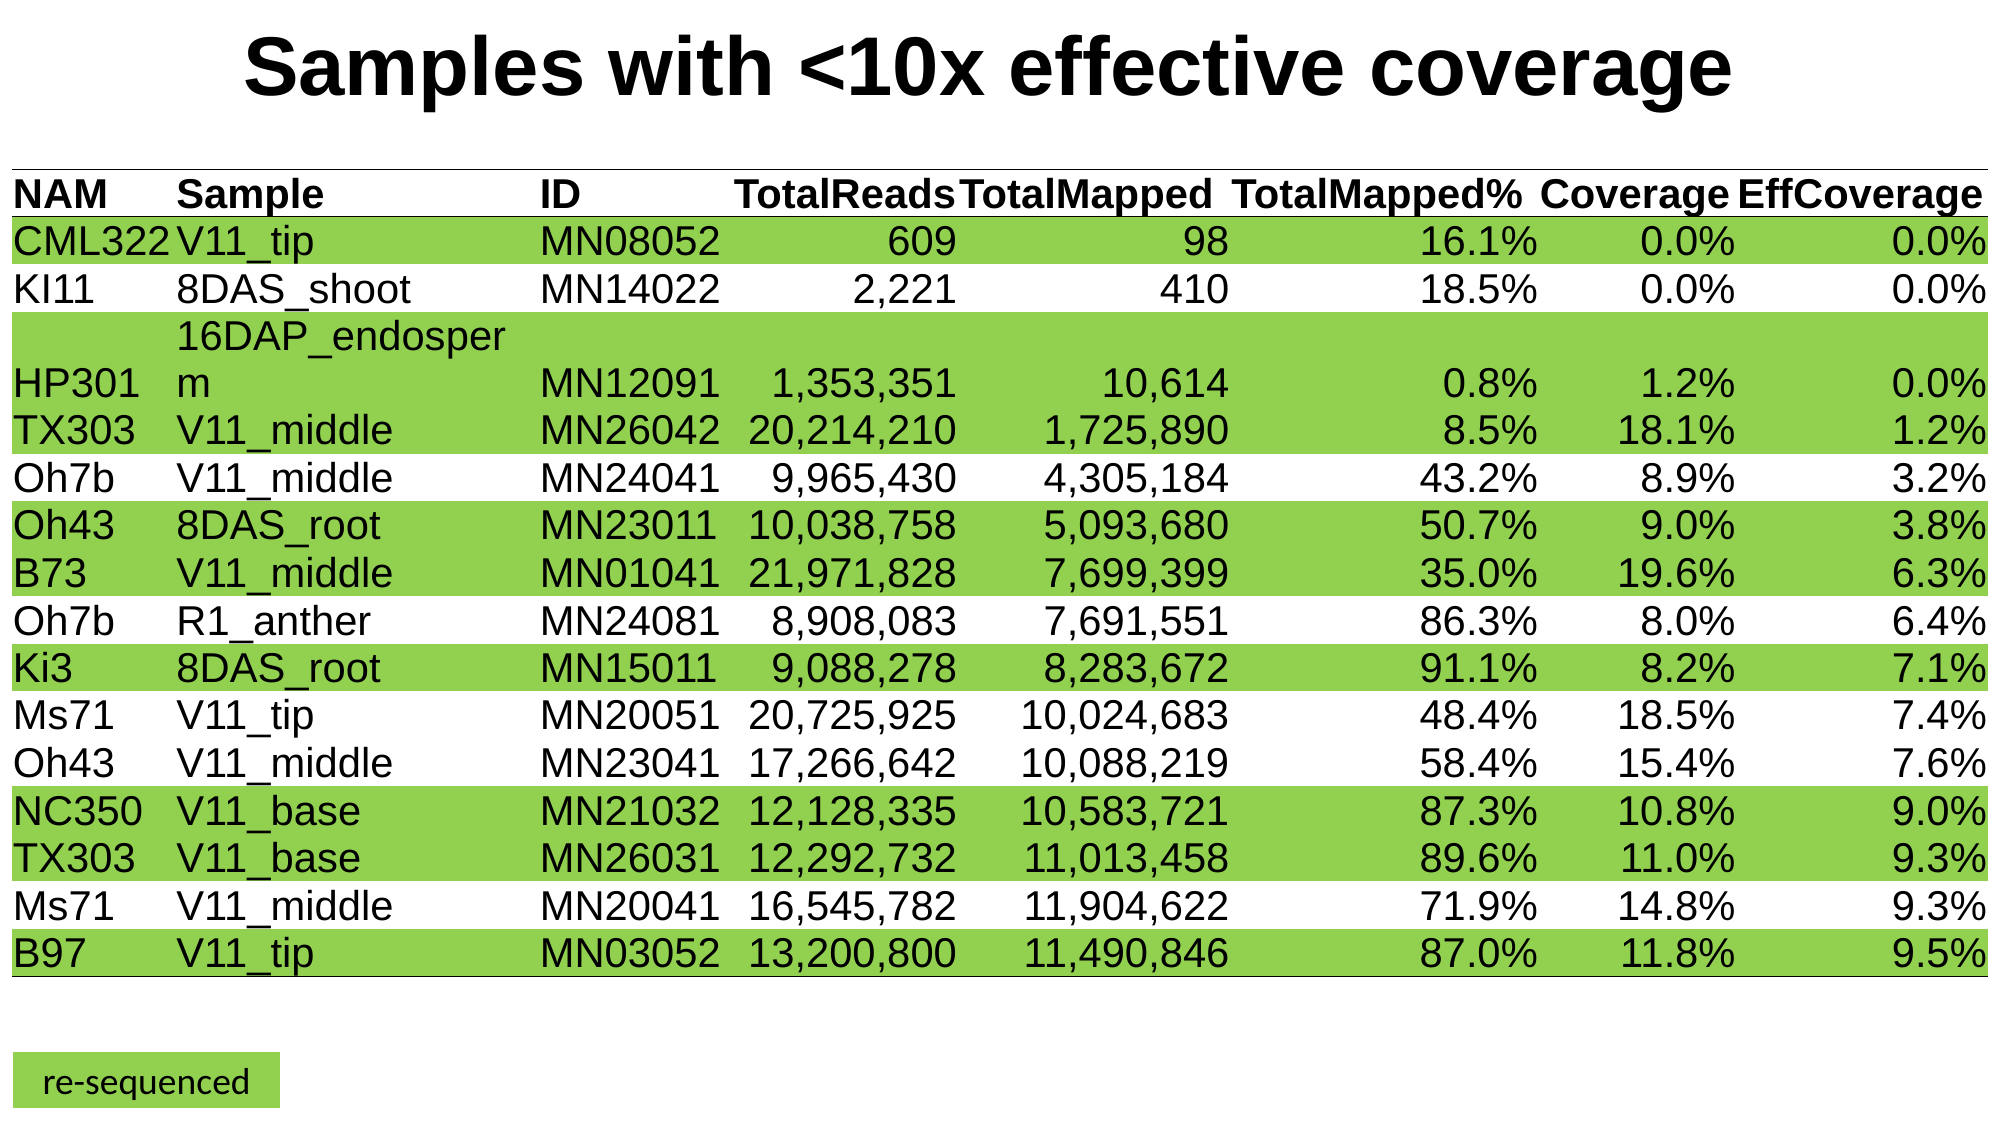

# Samples with <10x effective coverage
| NAM | Sample | ID | TotalReads | TotalMapped | TotalMapped% | Coverage | EffCoverage |
| --- | --- | --- | --- | --- | --- | --- | --- |
| CML322 | V11\_tip | MN08052 | 609 | 98 | 16.1% | 0.0% | 0.0% |
| KI11 | 8DAS\_shoot | MN14022 | 2,221 | 410 | 18.5% | 0.0% | 0.0% |
| HP301 | 16DAP\_endosperm | MN12091 | 1,353,351 | 10,614 | 0.8% | 1.2% | 0.0% |
| TX303 | V11\_middle | MN26042 | 20,214,210 | 1,725,890 | 8.5% | 18.1% | 1.2% |
| Oh7b | V11\_middle | MN24041 | 9,965,430 | 4,305,184 | 43.2% | 8.9% | 3.2% |
| Oh43 | 8DAS\_root | MN23011 | 10,038,758 | 5,093,680 | 50.7% | 9.0% | 3.8% |
| B73 | V11\_middle | MN01041 | 21,971,828 | 7,699,399 | 35.0% | 19.6% | 6.3% |
| Oh7b | R1\_anther | MN24081 | 8,908,083 | 7,691,551 | 86.3% | 8.0% | 6.4% |
| Ki3 | 8DAS\_root | MN15011 | 9,088,278 | 8,283,672 | 91.1% | 8.2% | 7.1% |
| Ms71 | V11\_tip | MN20051 | 20,725,925 | 10,024,683 | 48.4% | 18.5% | 7.4% |
| Oh43 | V11\_middle | MN23041 | 17,266,642 | 10,088,219 | 58.4% | 15.4% | 7.6% |
| NC350 | V11\_base | MN21032 | 12,128,335 | 10,583,721 | 87.3% | 10.8% | 9.0% |
| TX303 | V11\_base | MN26031 | 12,292,732 | 11,013,458 | 89.6% | 11.0% | 9.3% |
| Ms71 | V11\_middle | MN20041 | 16,545,782 | 11,904,622 | 71.9% | 14.8% | 9.3% |
| B97 | V11\_tip | MN03052 | 13,200,800 | 11,490,846 | 87.0% | 11.8% | 9.5% |
re-sequenced